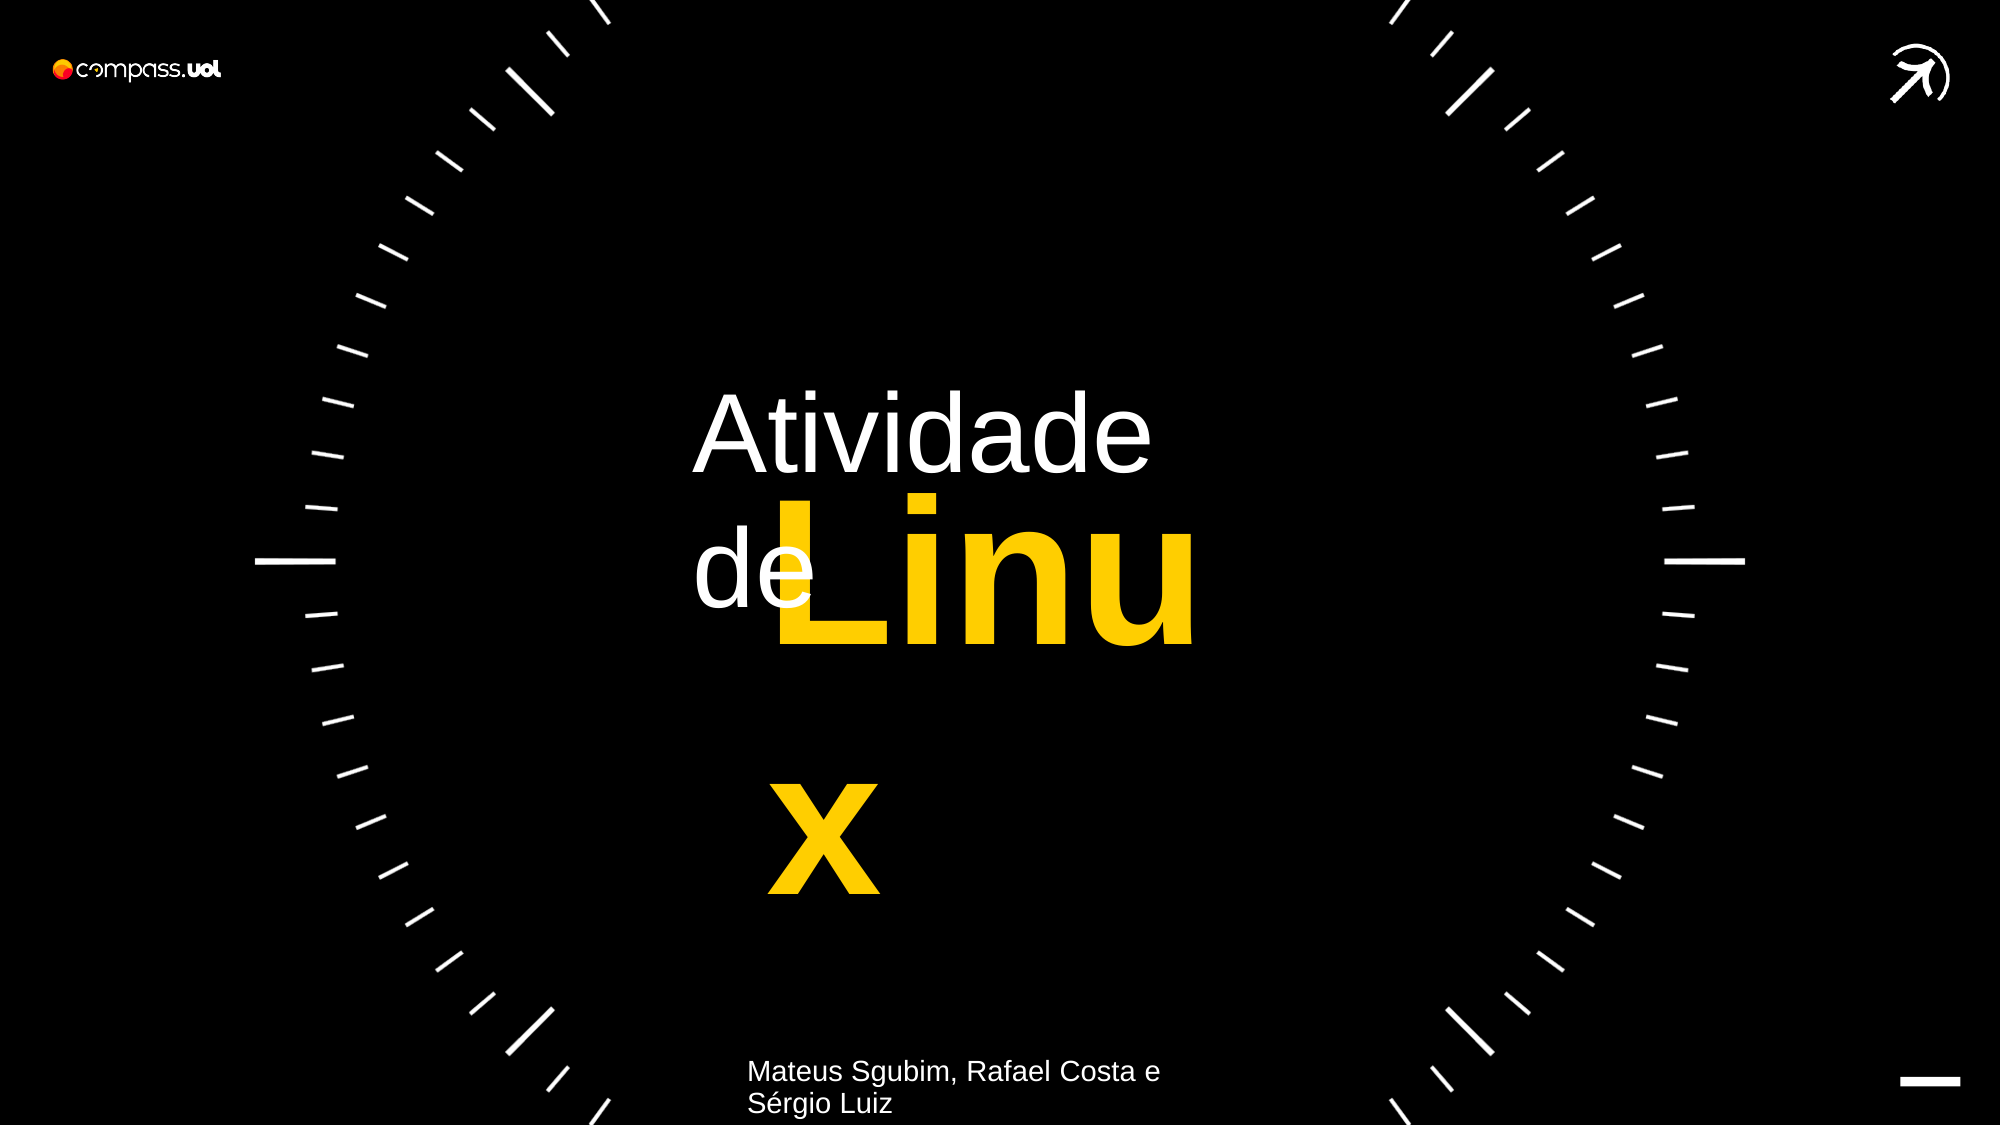

Atividade de
Linux
Mateus Sgubim, Rafael Costa e Sérgio Luiz